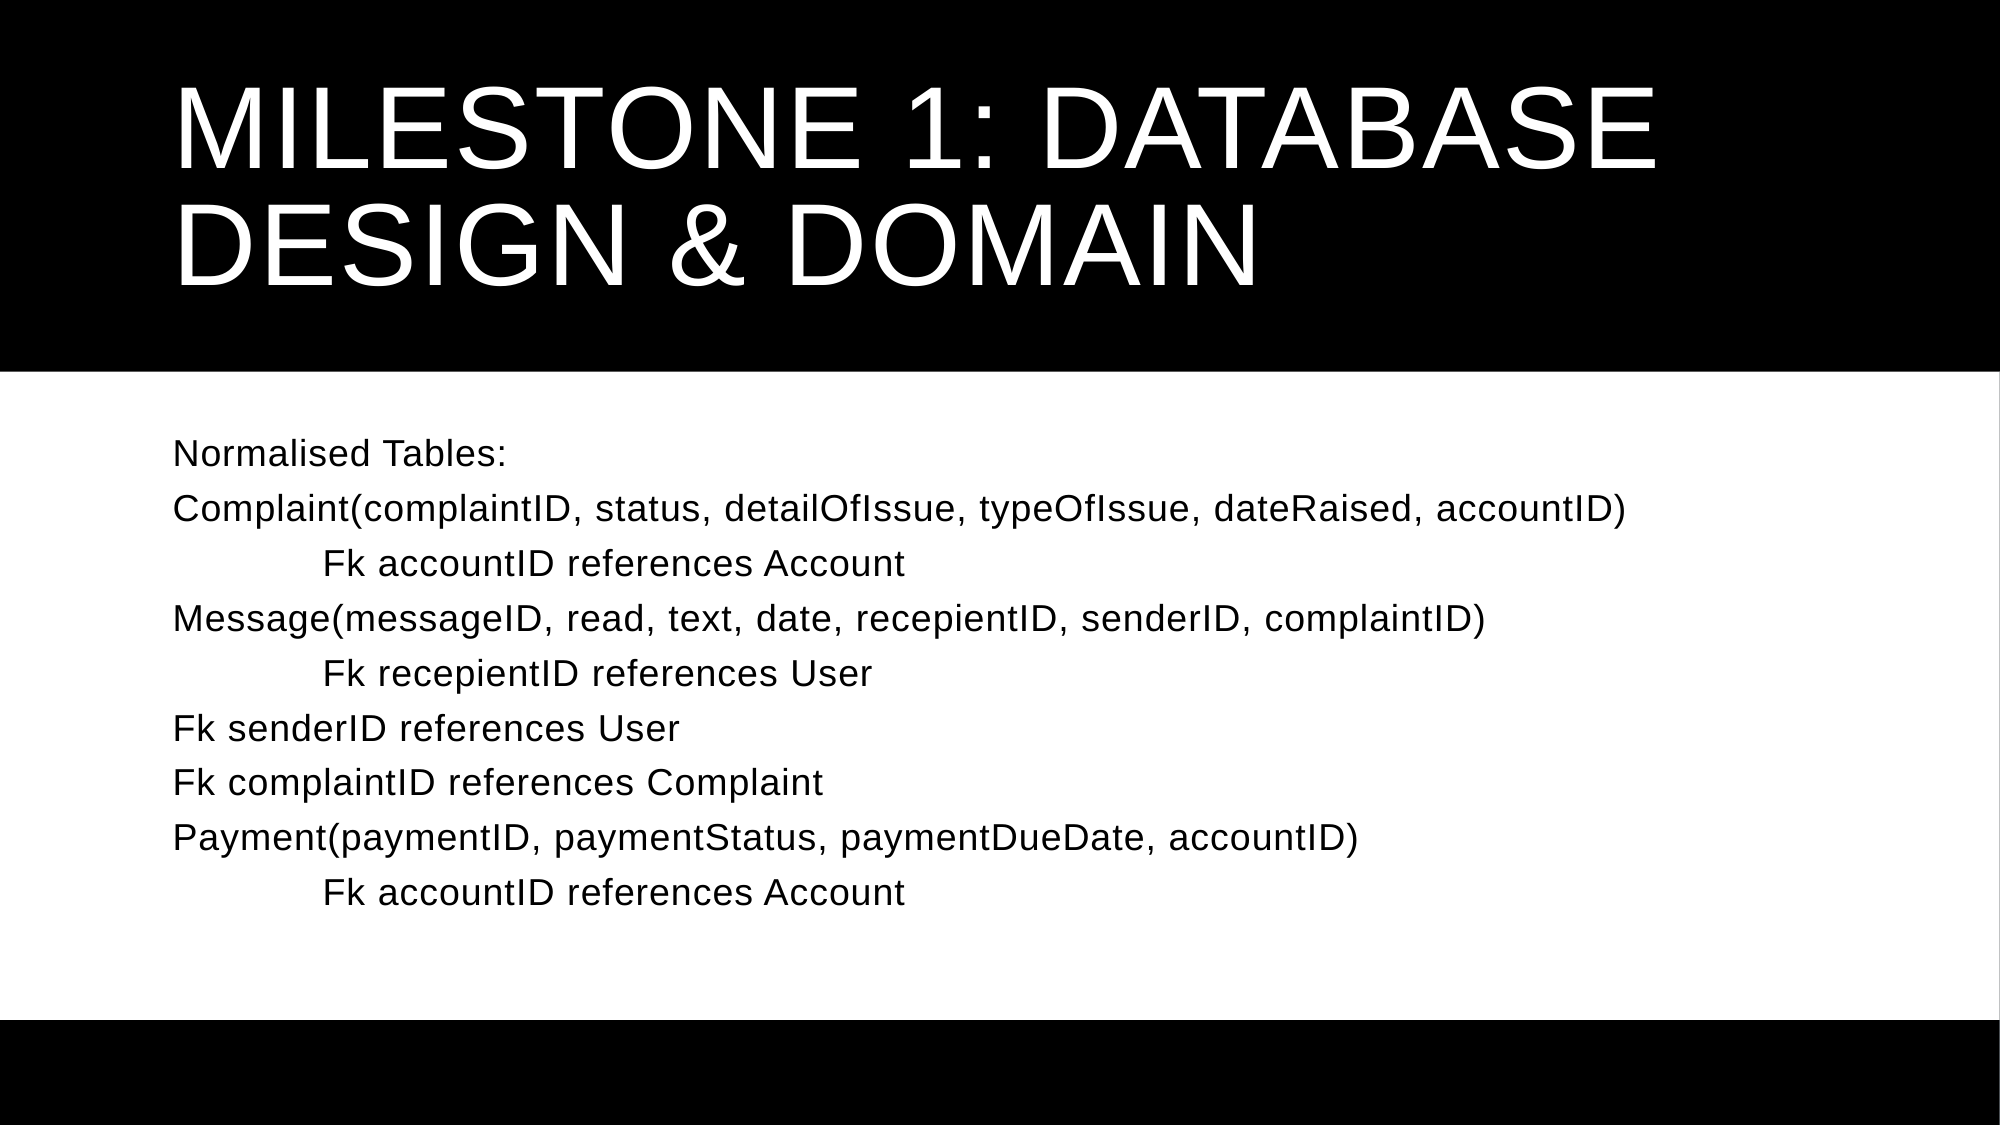

Milestone 1: Database Design & Domain

Normalised Tables:
Complaint(complaintID, status, detailOfIssue, typeOfIssue, dateRaised, accountID)
	Fk accountID references Account
Message(messageID, read, text, date, recepientID, senderID, complaintID)
	Fk recepientID references User
Fk senderID references User
Fk complaintID references Complaint
Payment(paymentID, paymentStatus, paymentDueDate, accountID)
	Fk accountID references Account